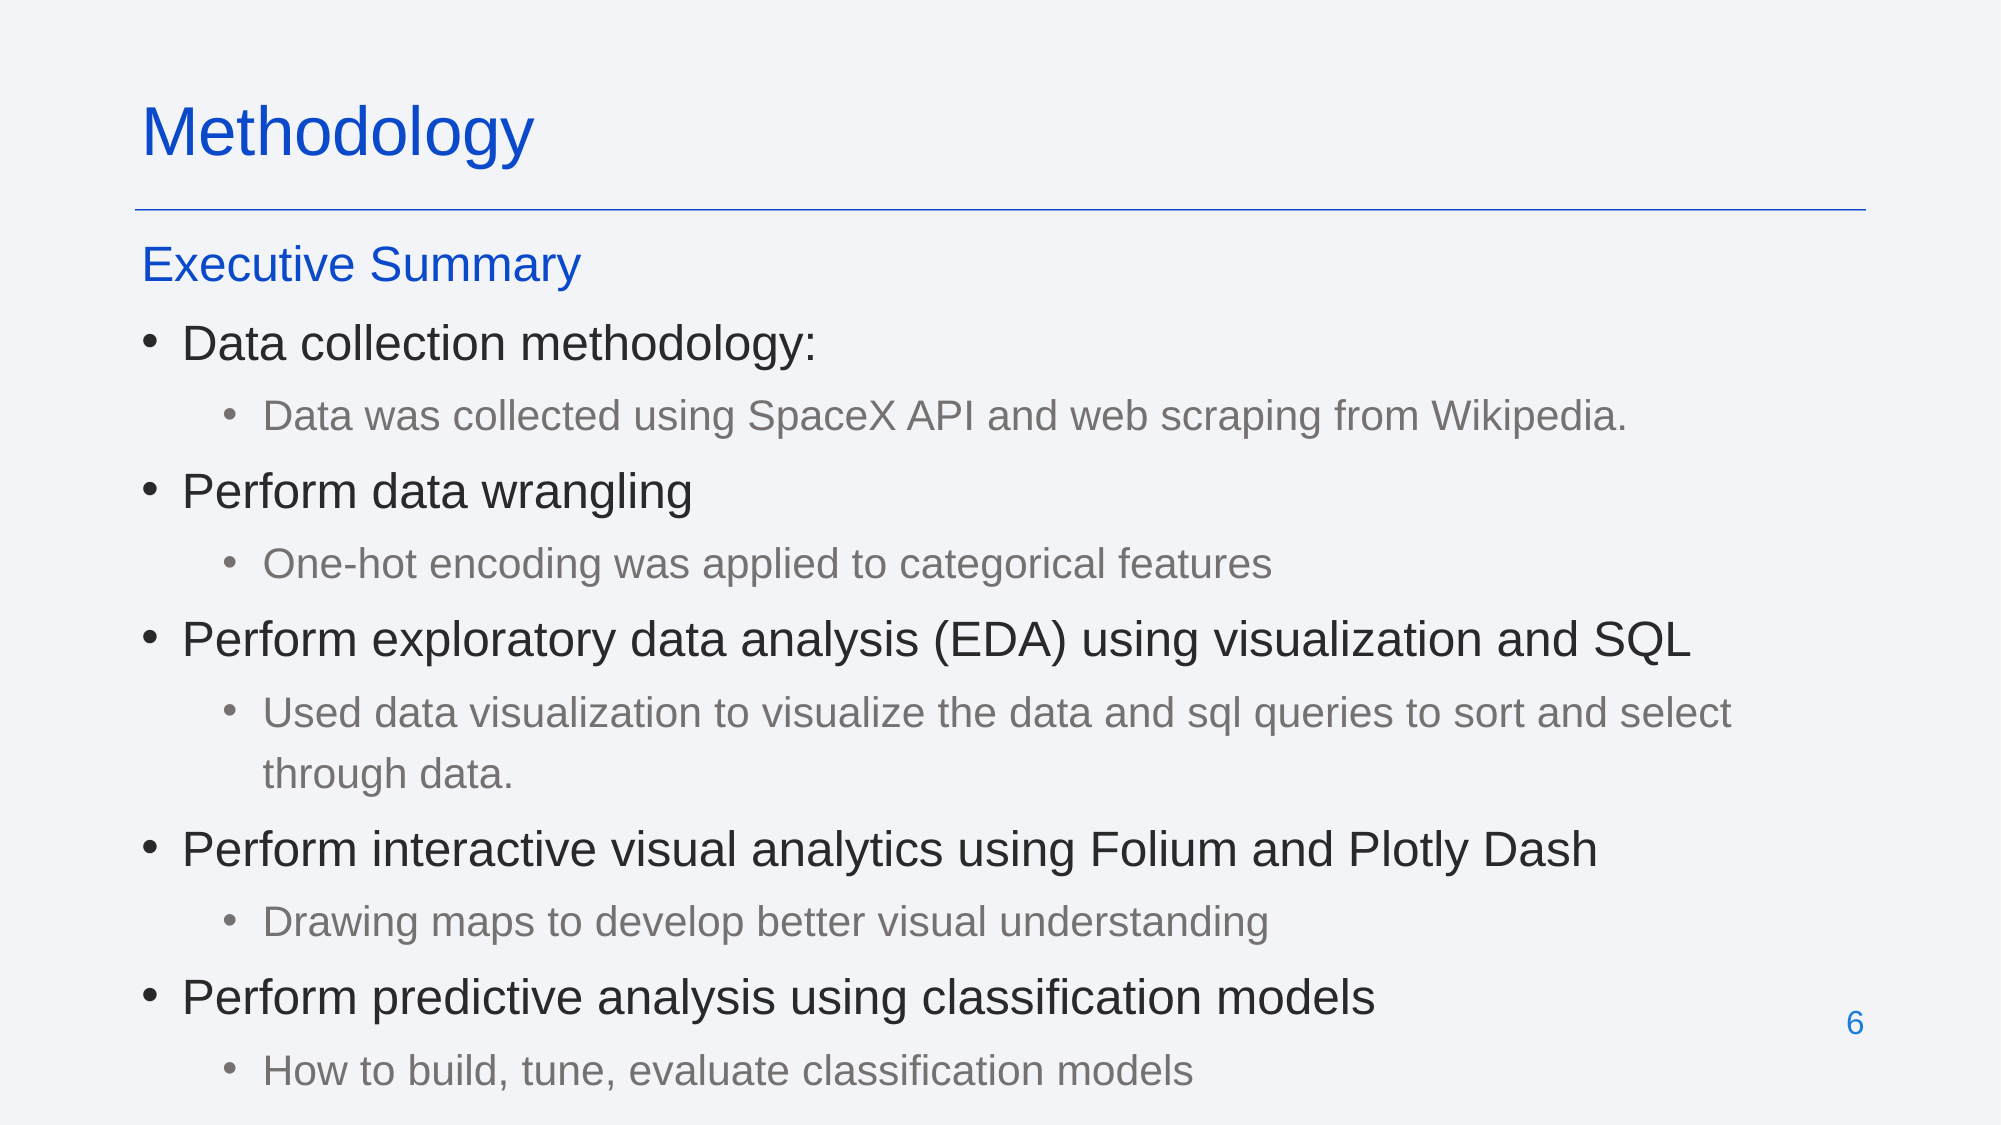

Methodology
Executive Summary
Data collection methodology:
Data was collected using SpaceX API and web scraping from Wikipedia.
Perform data wrangling
One-hot encoding was applied to categorical features
Perform exploratory data analysis (EDA) using visualization and SQL
Used data visualization to visualize the data and sql queries to sort and select through data.
Perform interactive visual analytics using Folium and Plotly Dash
Drawing maps to develop better visual understanding
Perform predictive analysis using classification models
How to build, tune, evaluate classification models

6